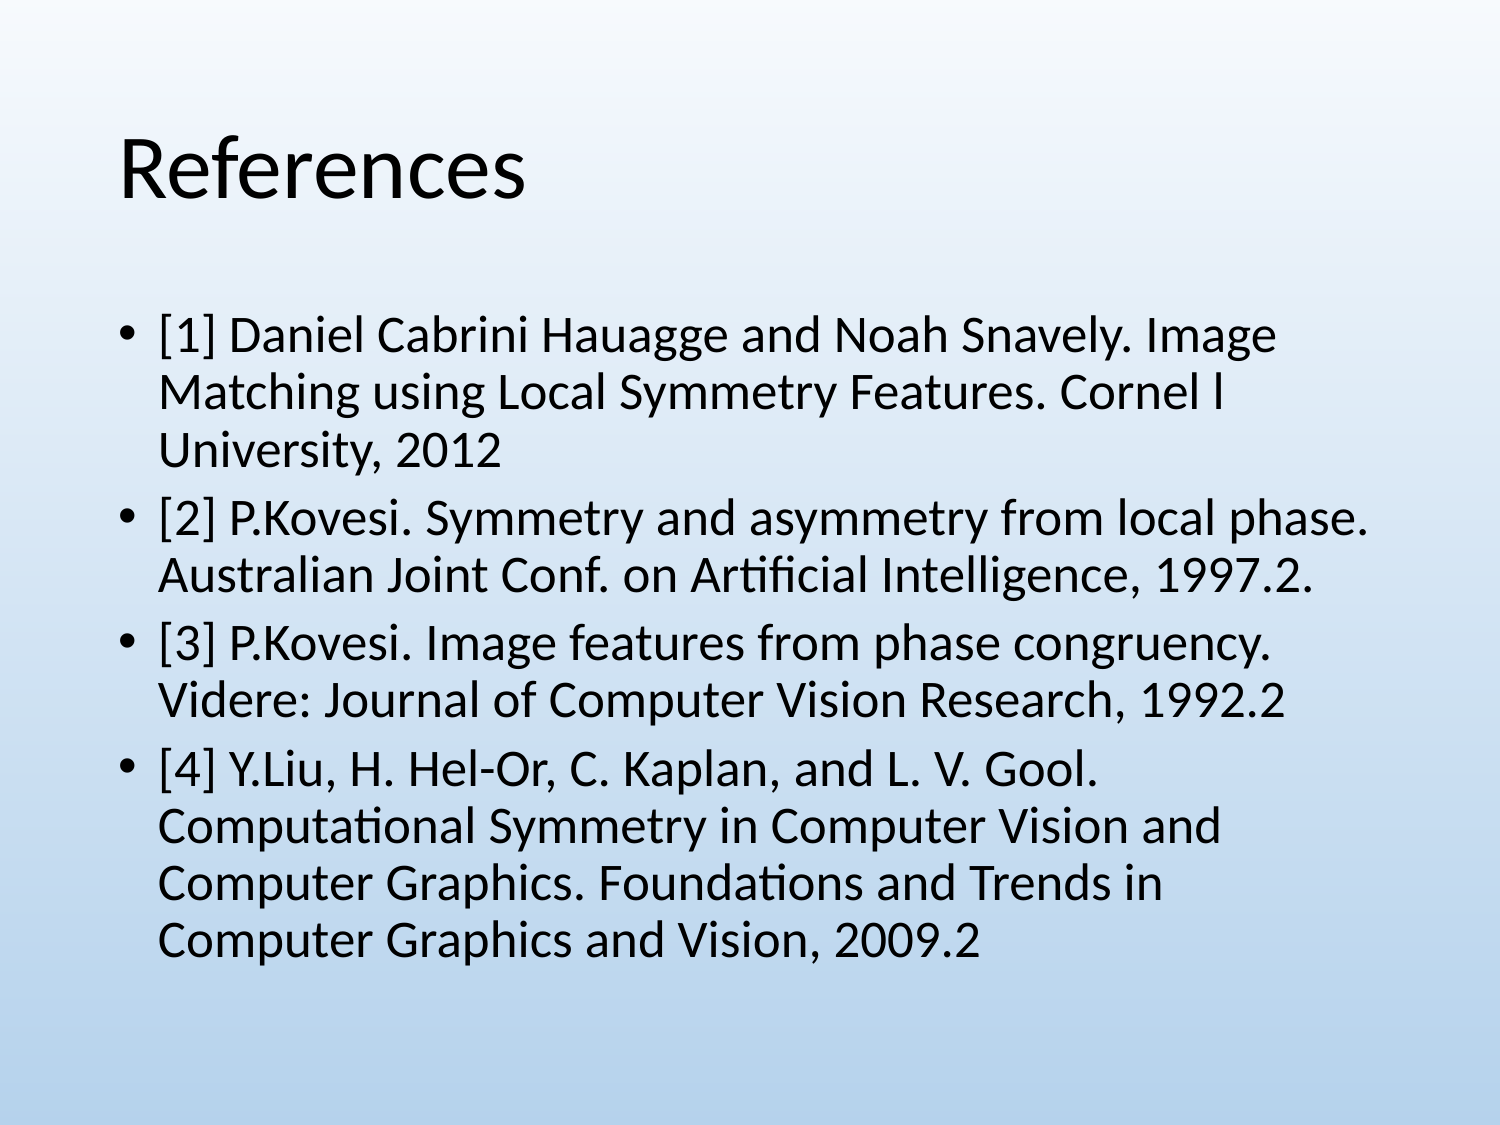

# References
[1] Daniel Cabrini Hauagge and Noah Snavely. Image Matching using Local Symmetry Features. Cornel l University, 2012
[2] P.Kovesi. Symmetry and asymmetry from local phase. Australian Joint Conf. on Artificial Intelligence, 1997.2.
[3] P.Kovesi. Image features from phase congruency. Videre: Journal of Computer Vision Research, 1992.2
[4] Y.Liu, H. Hel-Or, C. Kaplan, and L. V. Gool. Computational Symmetry in Computer Vision and Computer Graphics. Foundations and Trends in Computer Graphics and Vision, 2009.2